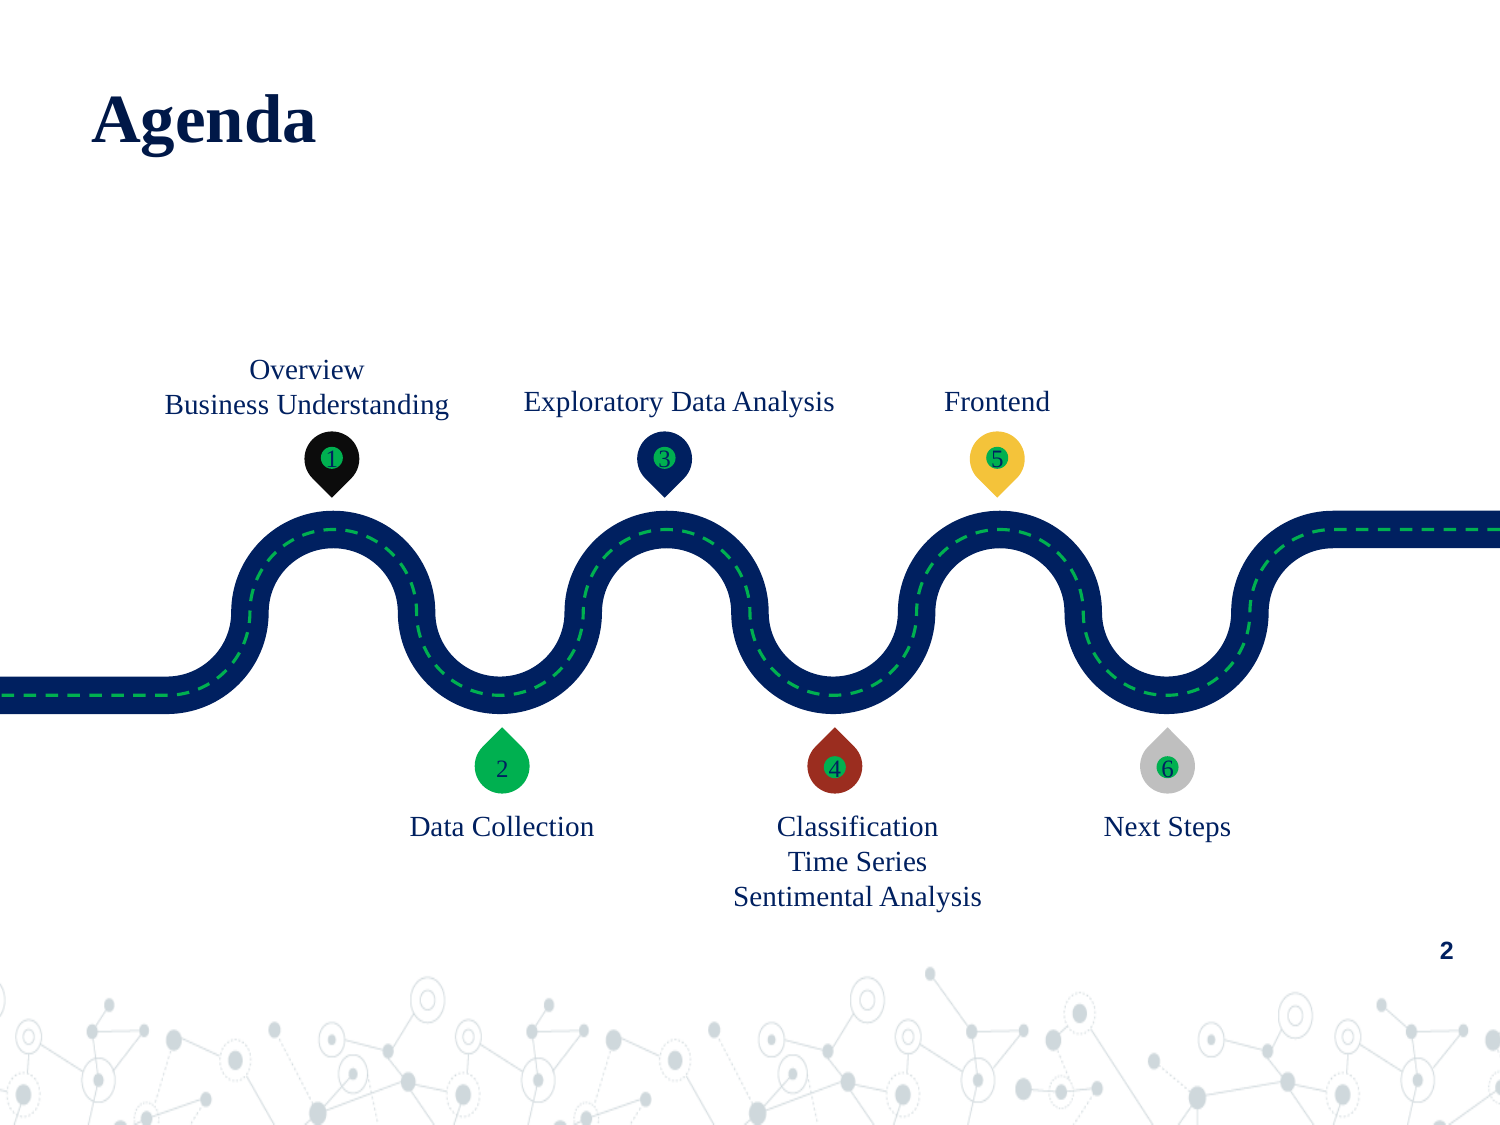

Agenda
Exploratory Data Analysis
Frontend
Overview
Business Understanding

1

3

5

2

4

6
Data Collection
Classification
Time Series
Sentimental Analysis
Next Steps
2